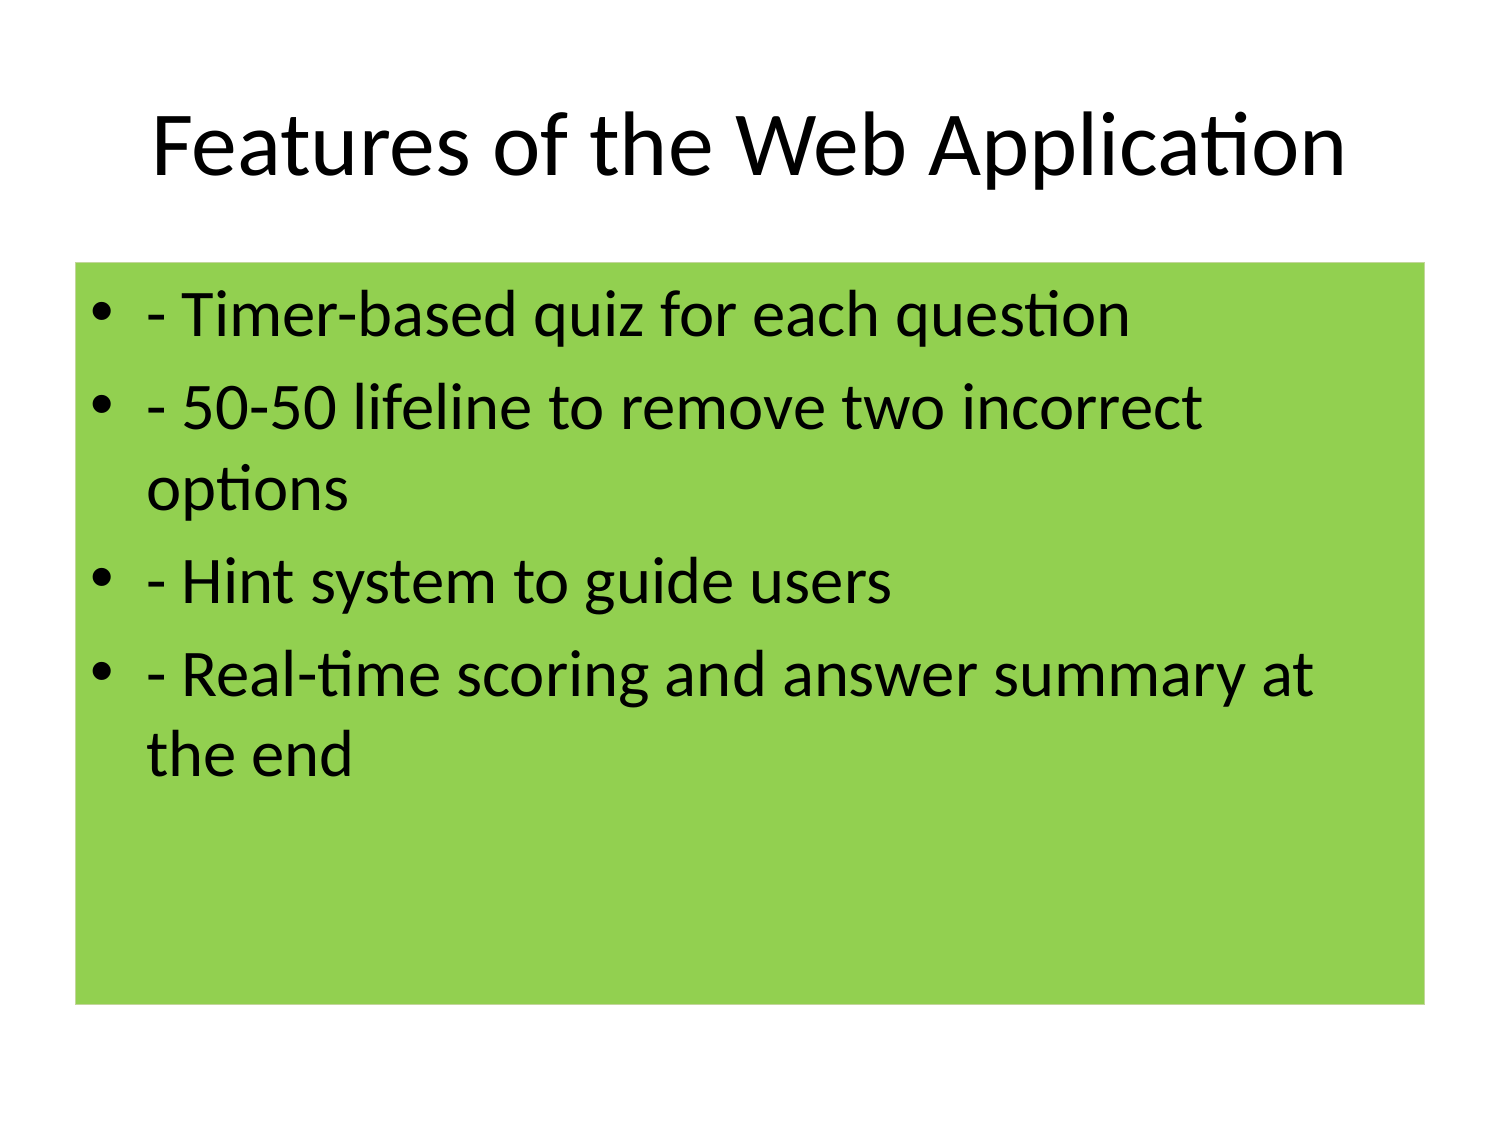

# Features of the Web Application
- Timer-based quiz for each question
- 50-50 lifeline to remove two incorrect options
- Hint system to guide users
- Real-time scoring and answer summary at the end